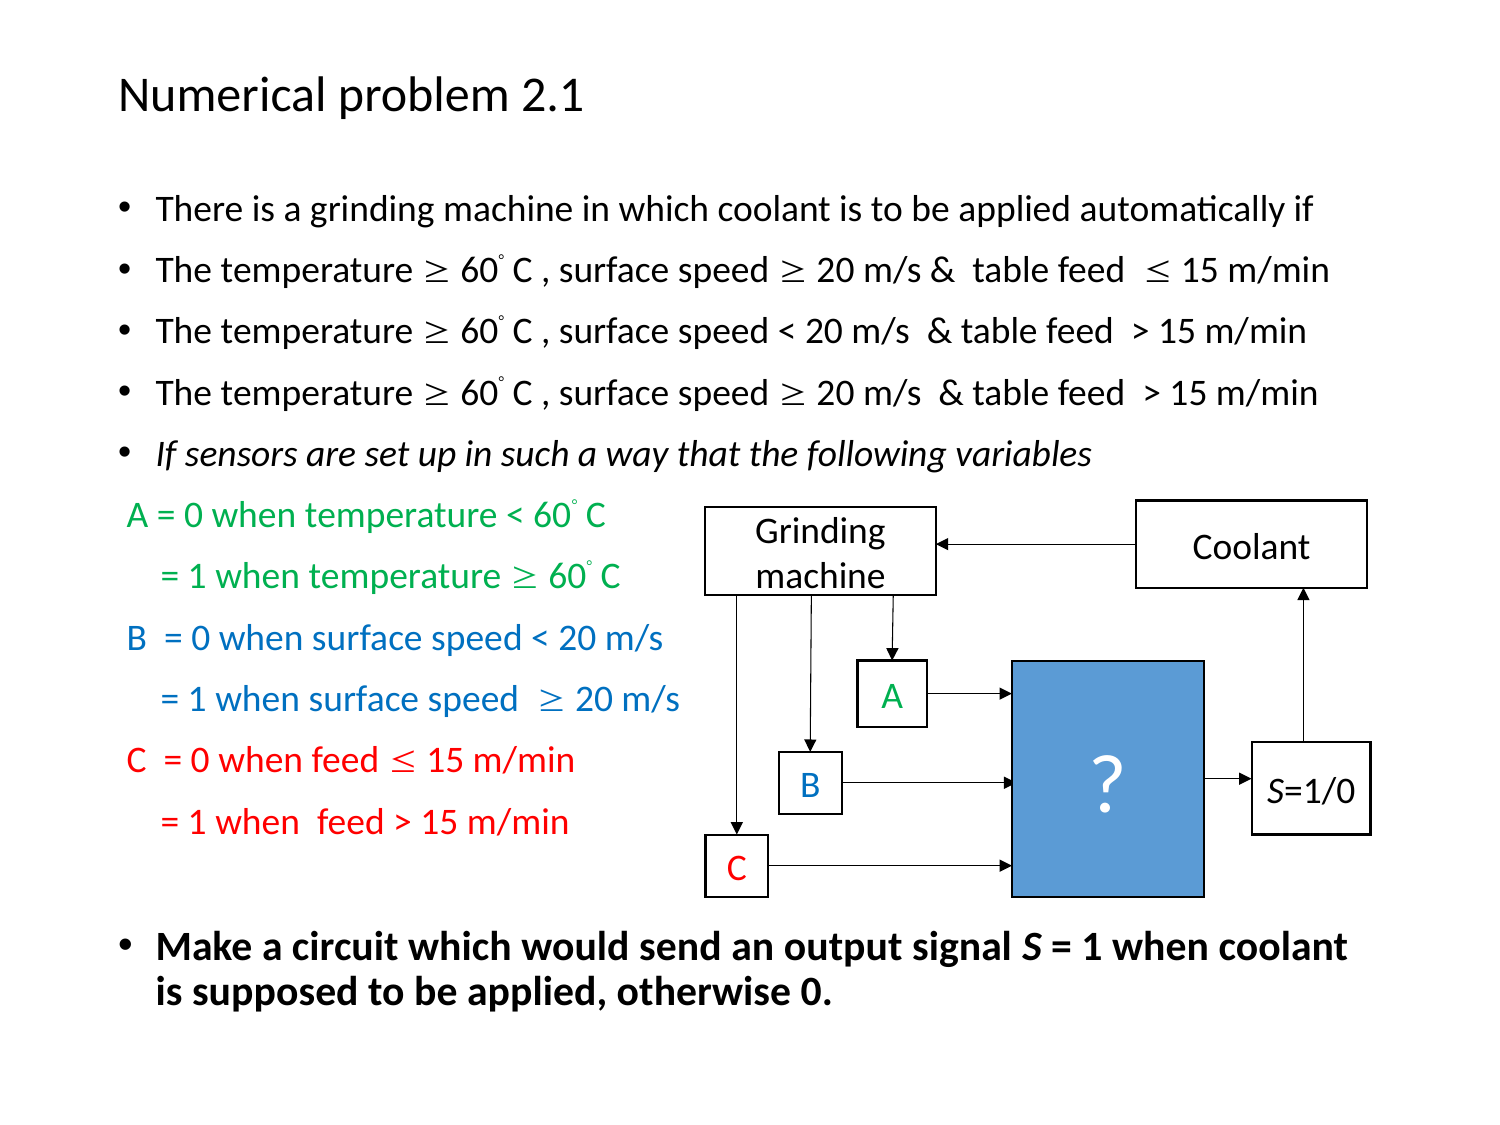

# Numerical problem 2.1
There is a grinding machine in which coolant is to be applied automatically if
The temperature ≥ 60° C , surface speed ≥ 20 m/s &  table feed  ≤ 15 m/min
The temperature ≥ 60° C , surface speed < 20 m/s  & table feed  > 15 m/min
The temperature ≥ 60° C , surface speed ≥ 20 m/s  & table feed  > 15 m/min
If sensors are set up in such a way that the following variables
 A = 0 when temperature < 60° C
     = 1 when temperature ≥ 60° C
 B  = 0 when surface speed < 20 m/s
     = 1 when surface speed  ≥ 20 m/s
 C  = 0 when feed ≤ 15 m/min
     = 1 when  feed > 15 m/min

Make a circuit which would send an output signal S = 1 when coolant is supposed to be applied, otherwise 0.

Coolant
Grinding machine
A
?
S=1/0
B
C